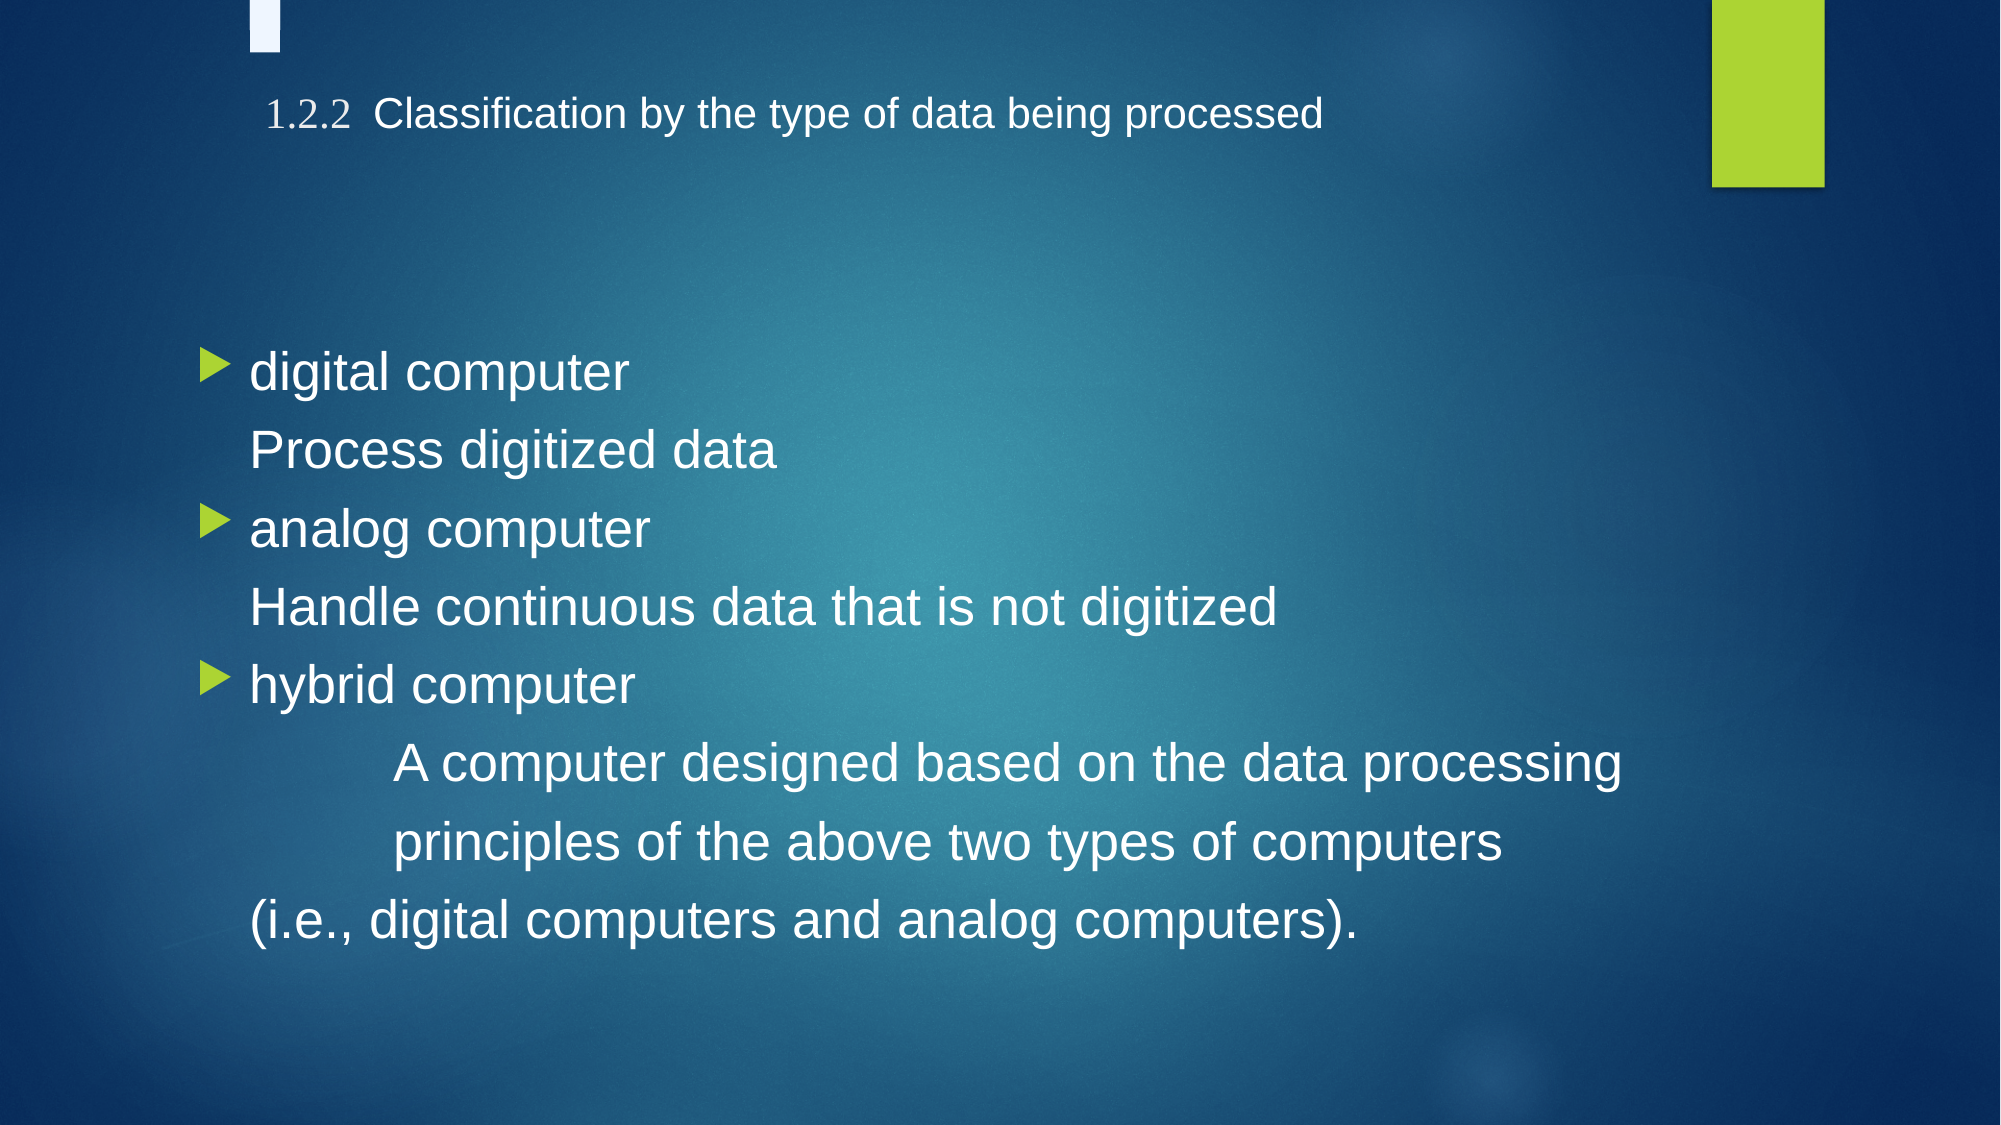

# 1.2.2  Classification by the type of data being processed
digital computer
	Process digitized data
analog computer
	Handle continuous data that is not digitized
hybrid computer
    	A computer designed based on the data processing
    	principles of the above two types of computers
   	(i.e., digital computers and analog computers).